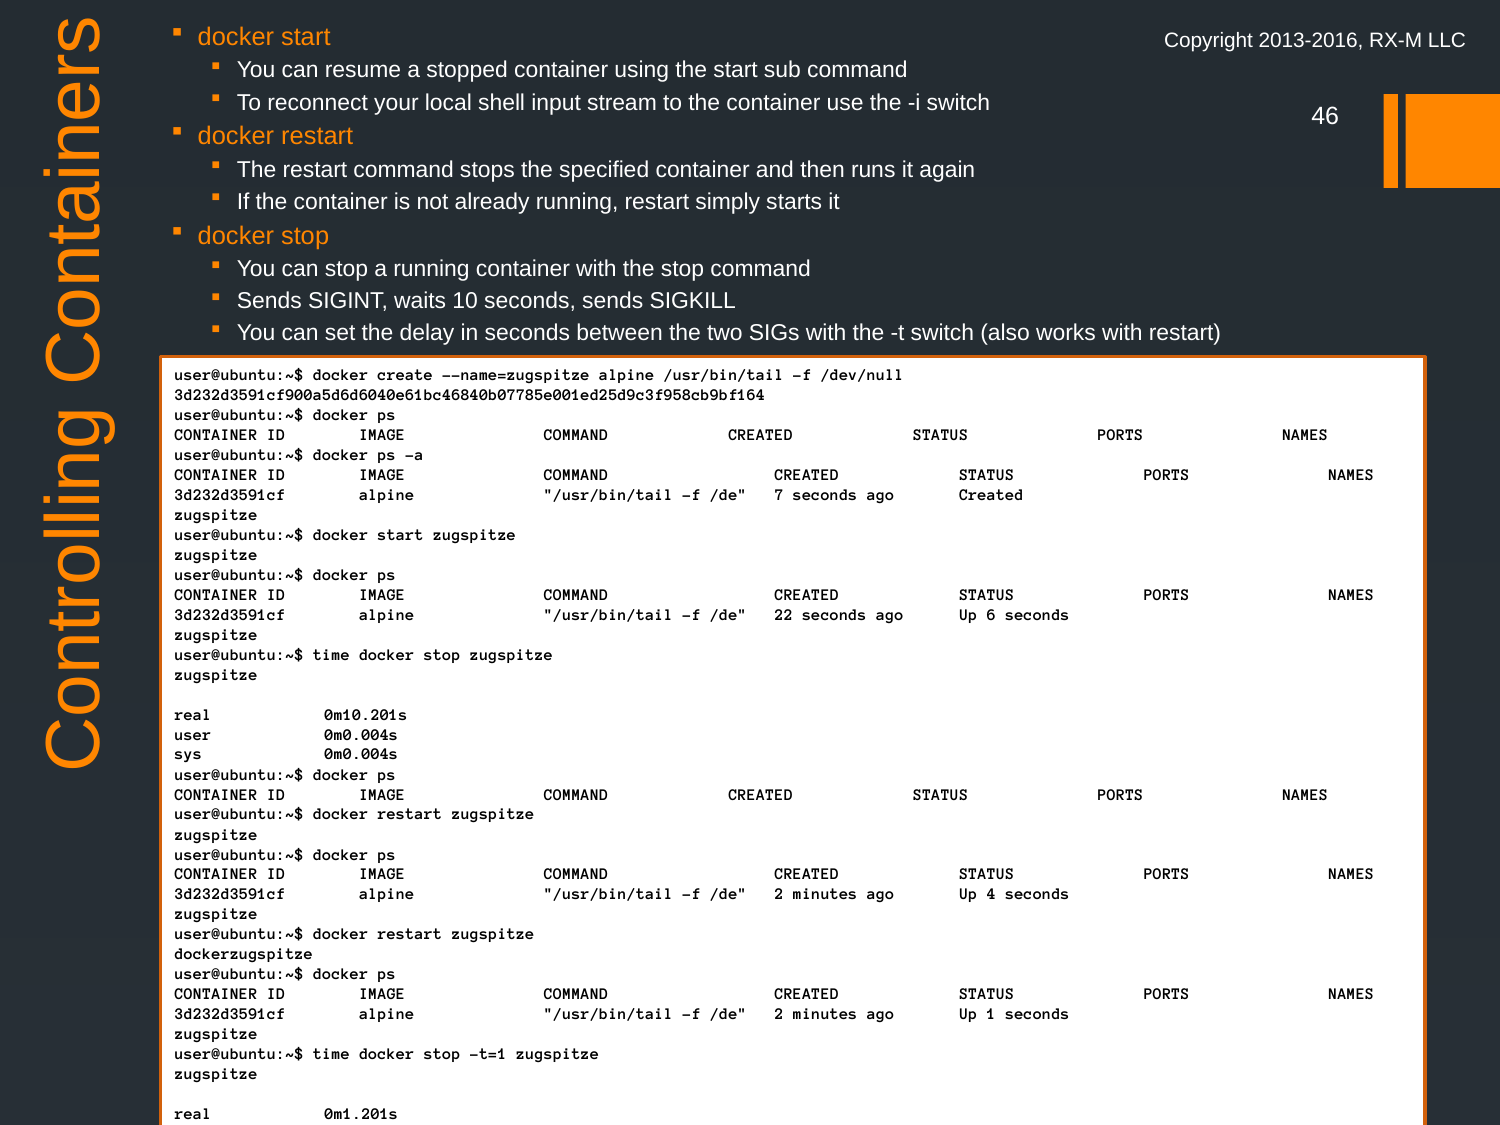

docker start
You can resume a stopped container using the start sub command
To reconnect your local shell input stream to the container use the -i switch
docker restart
The restart command stops the specified container and then runs it again
If the container is not already running, restart simply starts it
docker stop
You can stop a running container with the stop command
Sends SIGINT, waits 10 seconds, sends SIGKILL
You can set the delay in seconds between the two SIGs with the -t switch (also works with restart)
Copyright 2013-2016, RX-M LLC
46
# Controlling Containers
user@ubuntu:~$ docker create --name=zugspitze alpine /usr/bin/tail -f /dev/null
3d232d3591cf900a5d6d6040e61bc46840b07785e001ed25d9c3f958cb9bf164
user@ubuntu:~$ docker ps
CONTAINER ID        IMAGE               COMMAND             CREATED             STATUS              PORTS               NAMES
user@ubuntu:~$ docker ps -a
CONTAINER ID        IMAGE               COMMAND                  CREATED             STATUS              PORTS               NAMES
3d232d3591cf        alpine              "/usr/bin/tail -f /de"   7 seconds ago       Created                                 zugspitze
user@ubuntu:~$ docker start zugspitze
zugspitze
user@ubuntu:~$ docker ps
CONTAINER ID        IMAGE               COMMAND                  CREATED             STATUS              PORTS               NAMES
3d232d3591cf        alpine              "/usr/bin/tail -f /de"   22 seconds ago      Up 6 seconds                            zugspitze
user@ubuntu:~$ time docker stop zugspitze
zugspitze

real	0m10.201s
user	0m0.004s
sys	0m0.004s
user@ubuntu:~$ docker ps
CONTAINER ID        IMAGE               COMMAND             CREATED             STATUS              PORTS               NAMES
user@ubuntu:~$ docker restart zugspitze
zugspitze
user@ubuntu:~$ docker ps
CONTAINER ID        IMAGE               COMMAND                  CREATED             STATUS              PORTS               NAMES
3d232d3591cf        alpine              "/usr/bin/tail -f /de"   2 minutes ago       Up 4 seconds                            zugspitze
user@ubuntu:~$ docker restart zugspitze
dockerzugspitze
user@ubuntu:~$ docker ps
CONTAINER ID        IMAGE               COMMAND                  CREATED             STATUS              PORTS               NAMES
3d232d3591cf        alpine              "/usr/bin/tail -f /de"   2 minutes ago       Up 1 seconds                            zugspitze
user@ubuntu:~$ time docker stop -t=1 zugspitze
zugspitze

real	0m1.201s
user	0m0.004s
sys	0m0.004s
user@ubuntu:~$